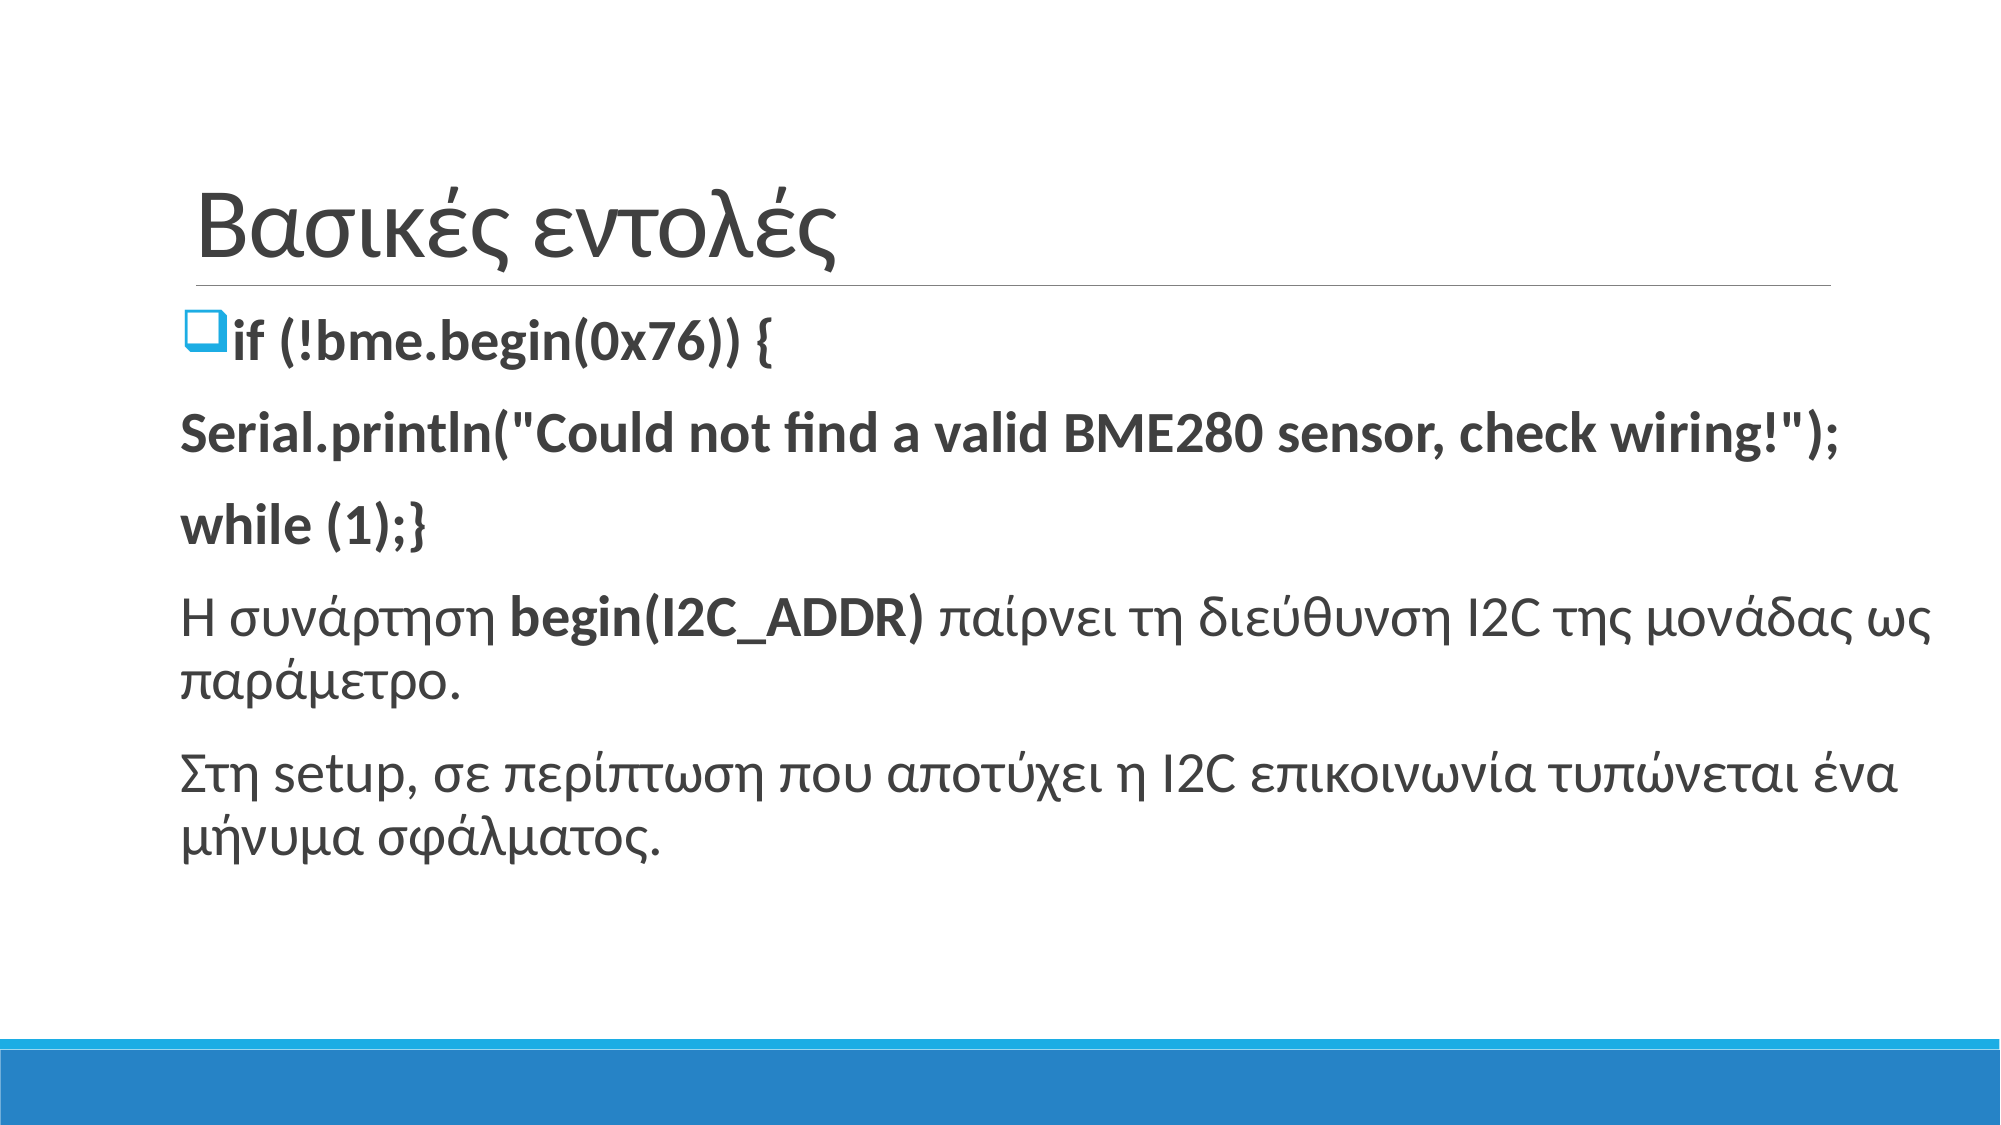

# Βασικές εντολές
if (!bme.begin(0x76)) {
Serial.println("Could not find a valid BME280 sensor, check wiring!");
while (1);}
Η συνάρτηση begin(I2C_ADDR) παίρνει τη διεύθυνση I2C της μονάδας ως παράμετρο.
Στη setup, σε περίπτωση που αποτύχει η I2C επικοινωνία τυπώνεται ένα μήνυμα σφάλματος.